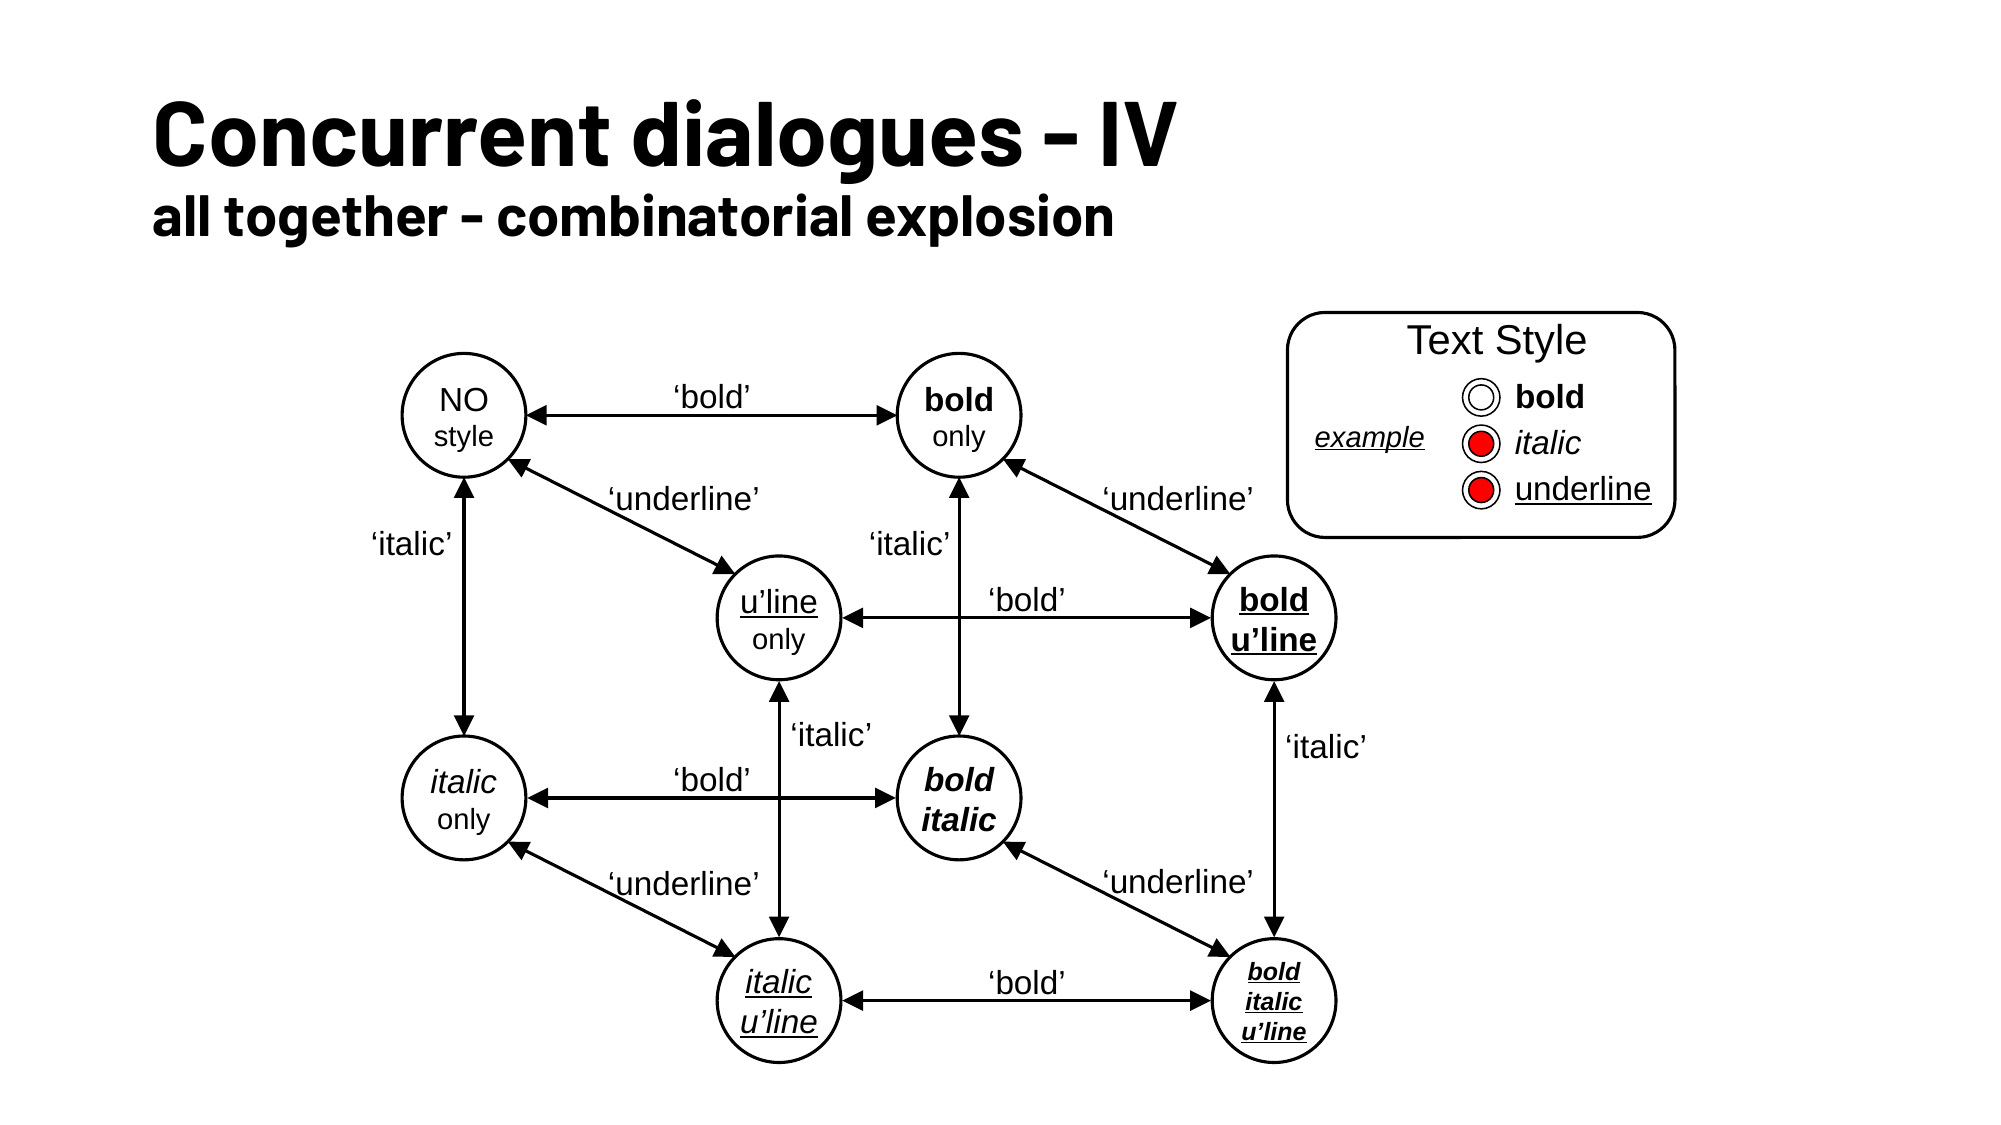

# Concurrent dialogues - IV all together - combinatorial explosion

Text Style

bold

italic

underline

example
NO
style
bold
only
‘bold’
‘underline’
‘underline’
‘italic’
‘italic’
u’line
only
bold
u’line
‘bold’
italic
u’line
bold
italic
u’line
‘bold’
‘italic’
‘italic’
italic
only
bold
italic
‘bold’
‘underline’
‘underline’